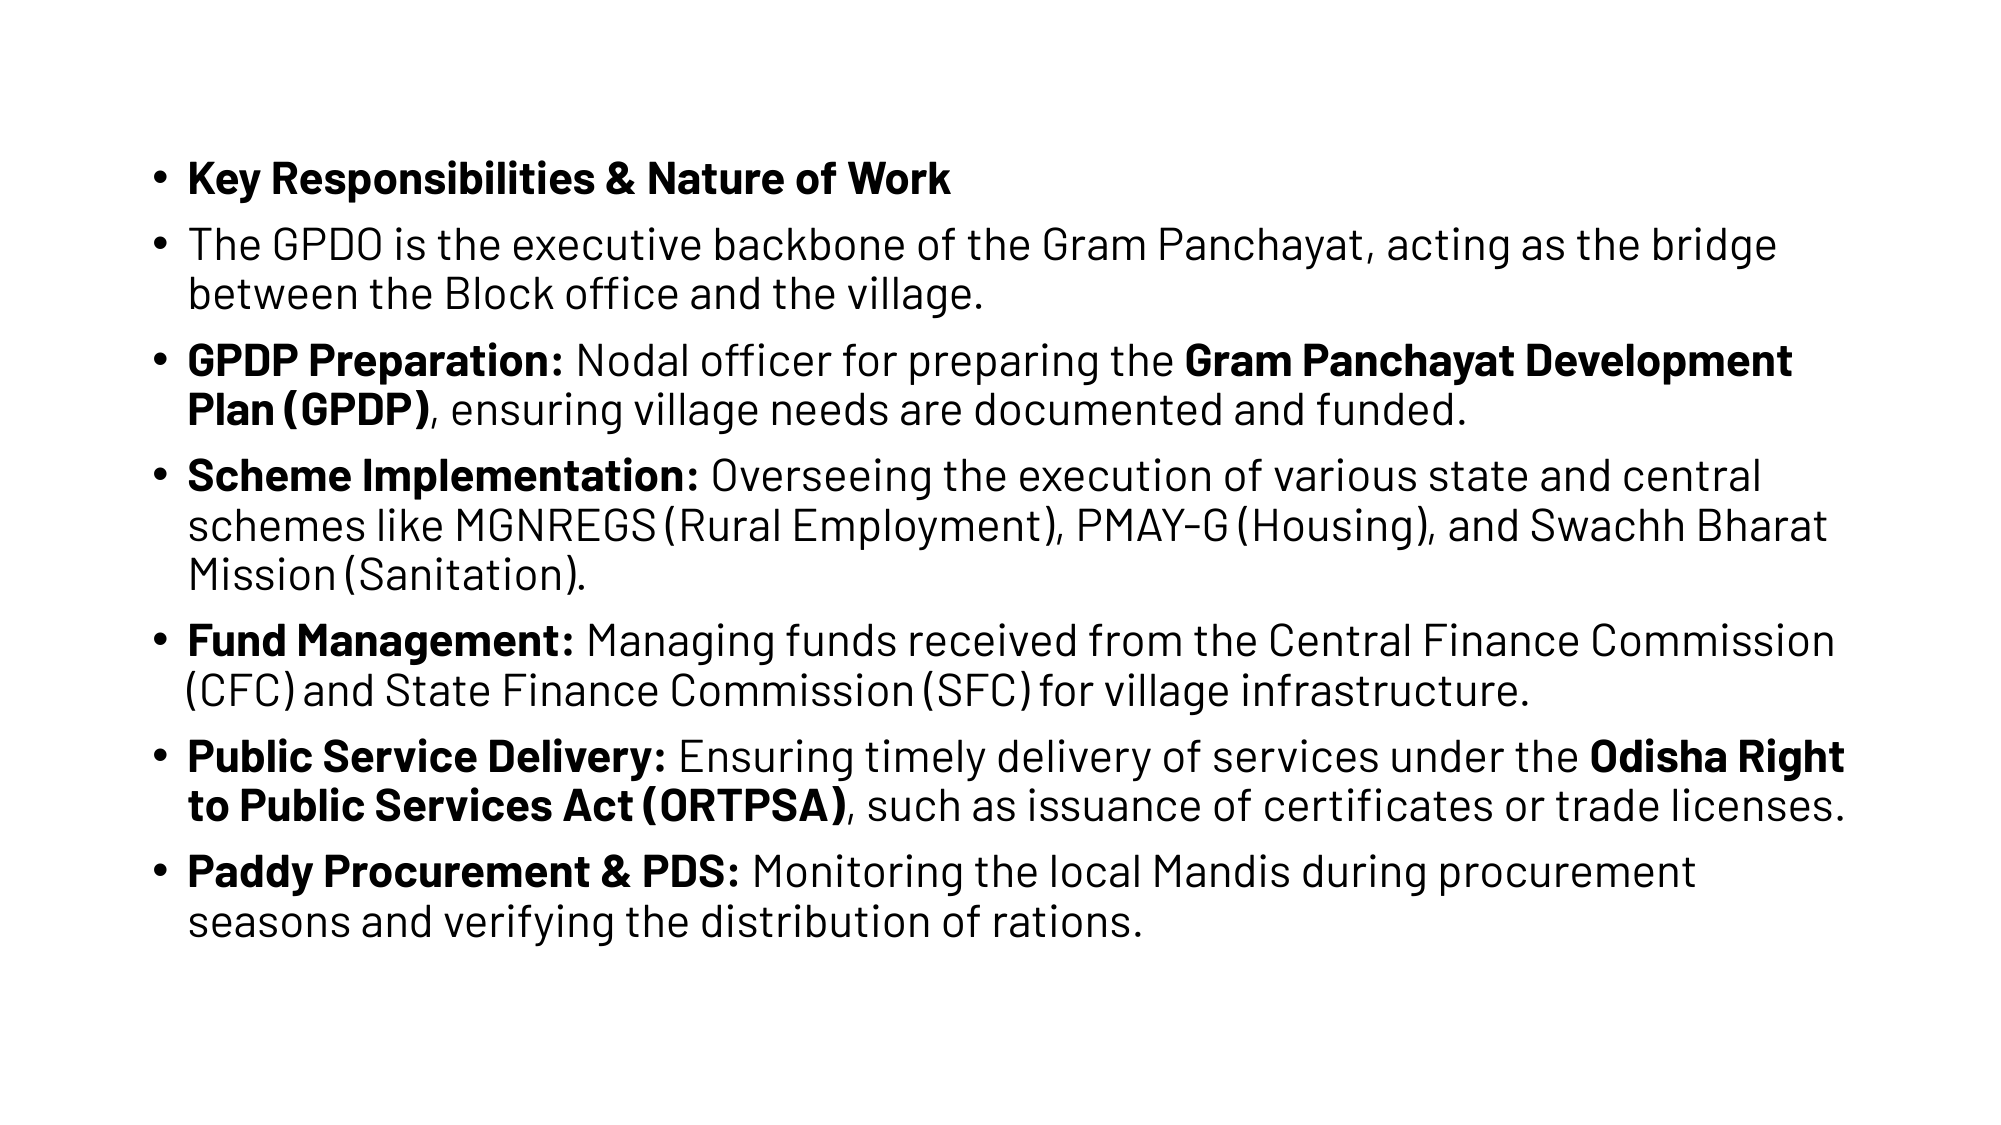

Key Responsibilities & Nature of Work
The GPDO is the executive backbone of the Gram Panchayat, acting as the bridge between the Block office and the village.
GPDP Preparation: Nodal officer for preparing the Gram Panchayat Development Plan (GPDP), ensuring village needs are documented and funded.
Scheme Implementation: Overseeing the execution of various state and central schemes like MGNREGS (Rural Employment), PMAY-G (Housing), and Swachh Bharat Mission (Sanitation).
Fund Management: Managing funds received from the Central Finance Commission (CFC) and State Finance Commission (SFC) for village infrastructure.
Public Service Delivery: Ensuring timely delivery of services under the Odisha Right to Public Services Act (ORTPSA), such as issuance of certificates or trade licenses.
Paddy Procurement & PDS: Monitoring the local Mandis during procurement seasons and verifying the distribution of rations.